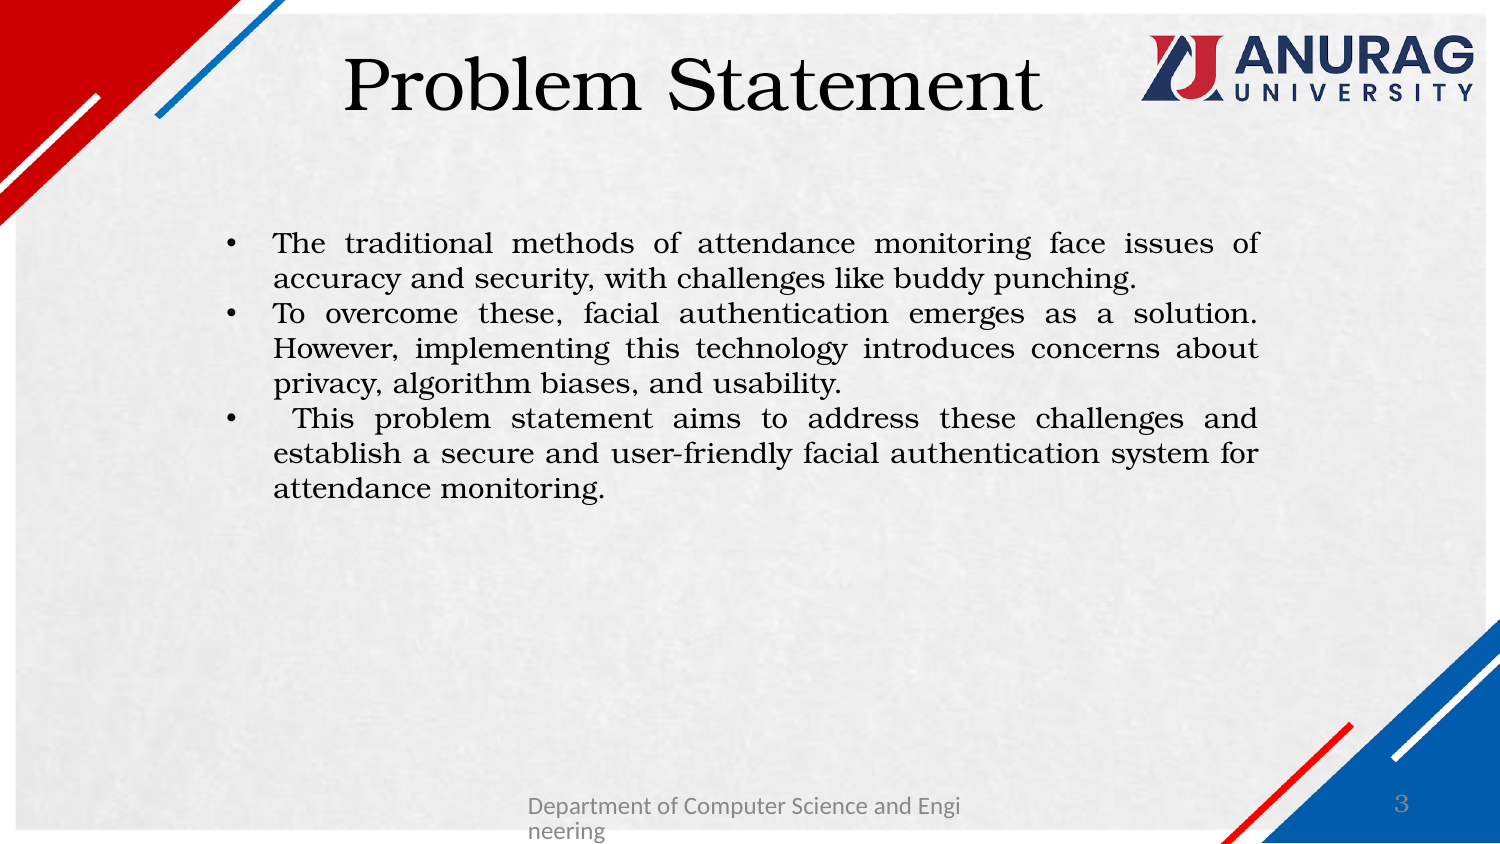

# Problem Statement
The traditional methods of attendance monitoring face issues of accuracy and security, with challenges like buddy punching.
To overcome these, facial authentication emerges as a solution. However, implementing this technology introduces concerns about privacy, algorithm biases, and usability.
 This problem statement aims to address these challenges and establish a secure and user-friendly facial authentication system for attendance monitoring.

Department of Computer Science and Engineering
3